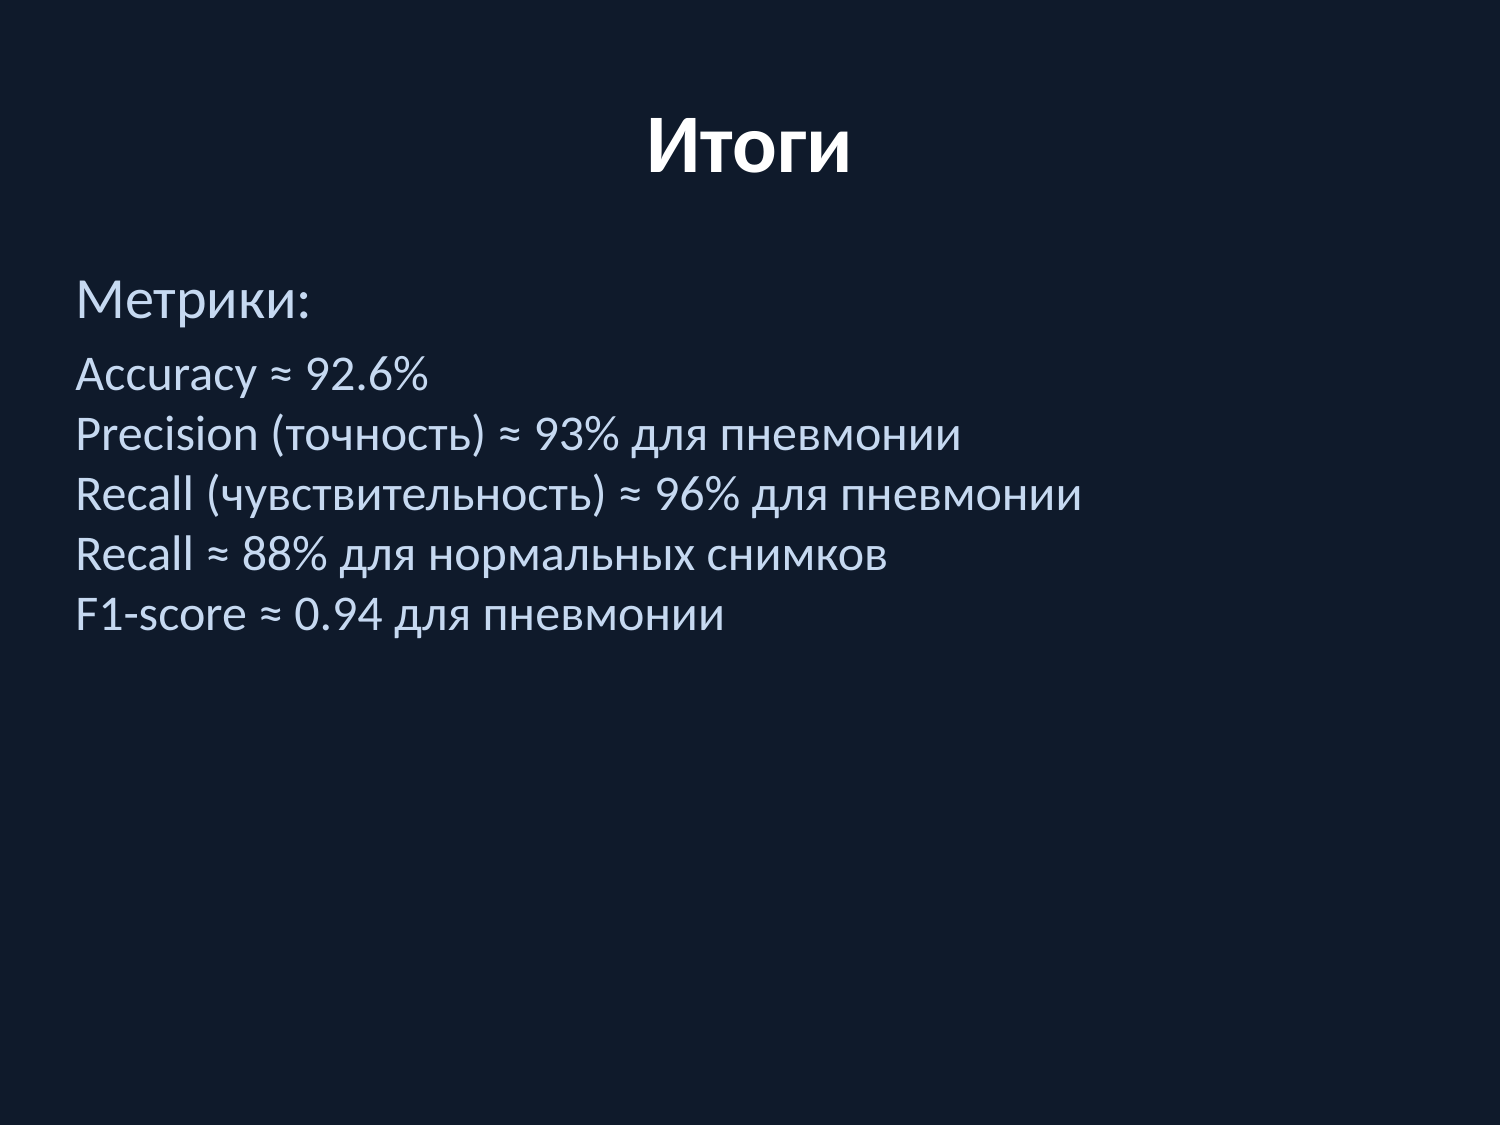

# Итоги
Метрики:
Accuracy ≈ 92.6%
Precision (точность) ≈ 93% для пневмонии
Recall (чувствительность) ≈ 96% для пневмонии
Recall ≈ 88% для нормальных снимков
F1-score ≈ 0.94 для пневмонии